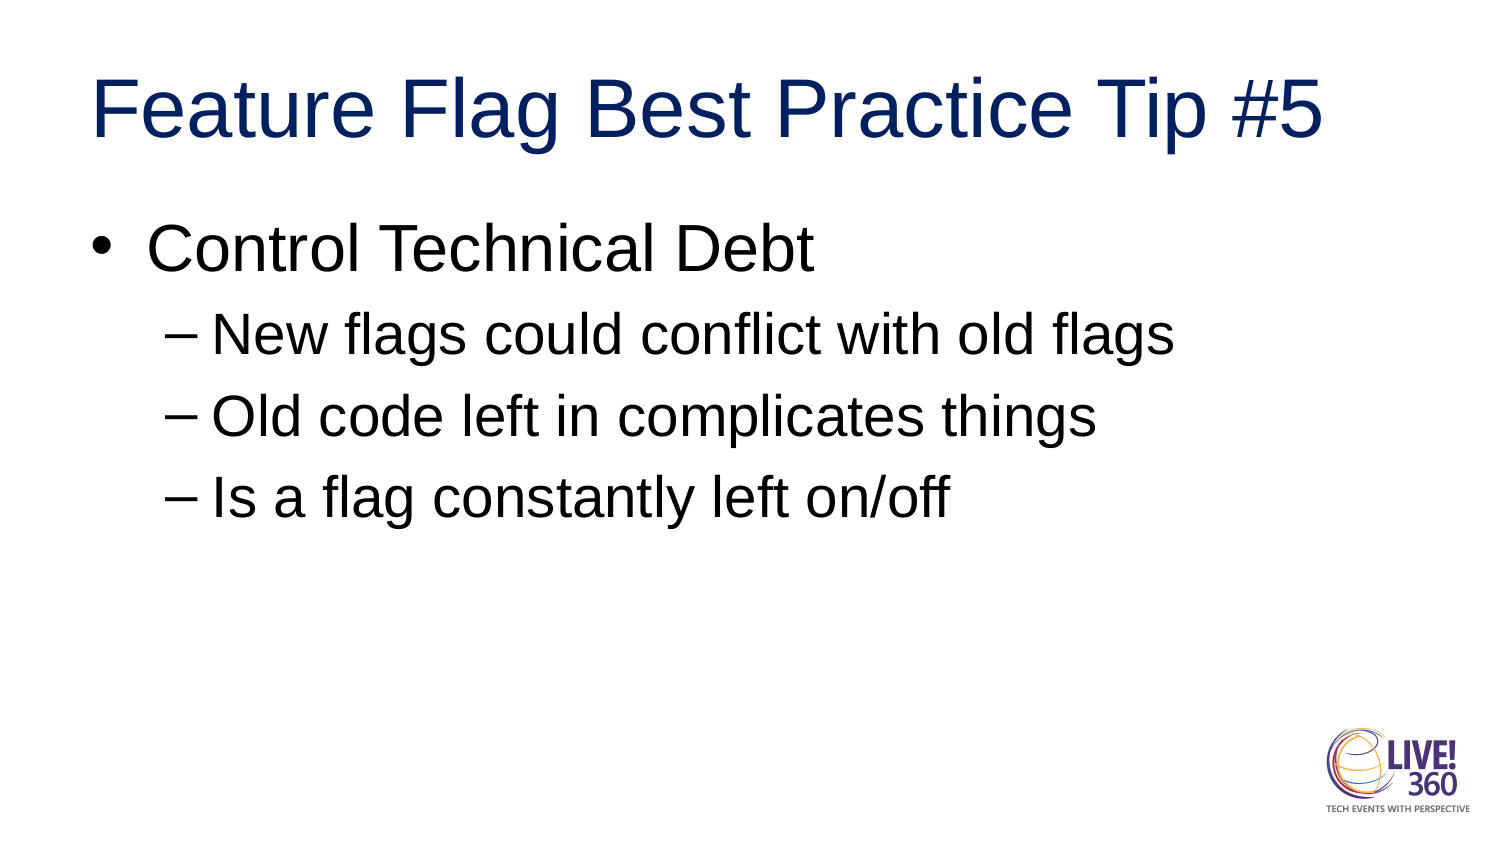

# Feature Flag Best Practice Tip #5
Control Technical Debt
New flags could conflict with old flags
Old code left in complicates things
Is a flag constantly left on/off